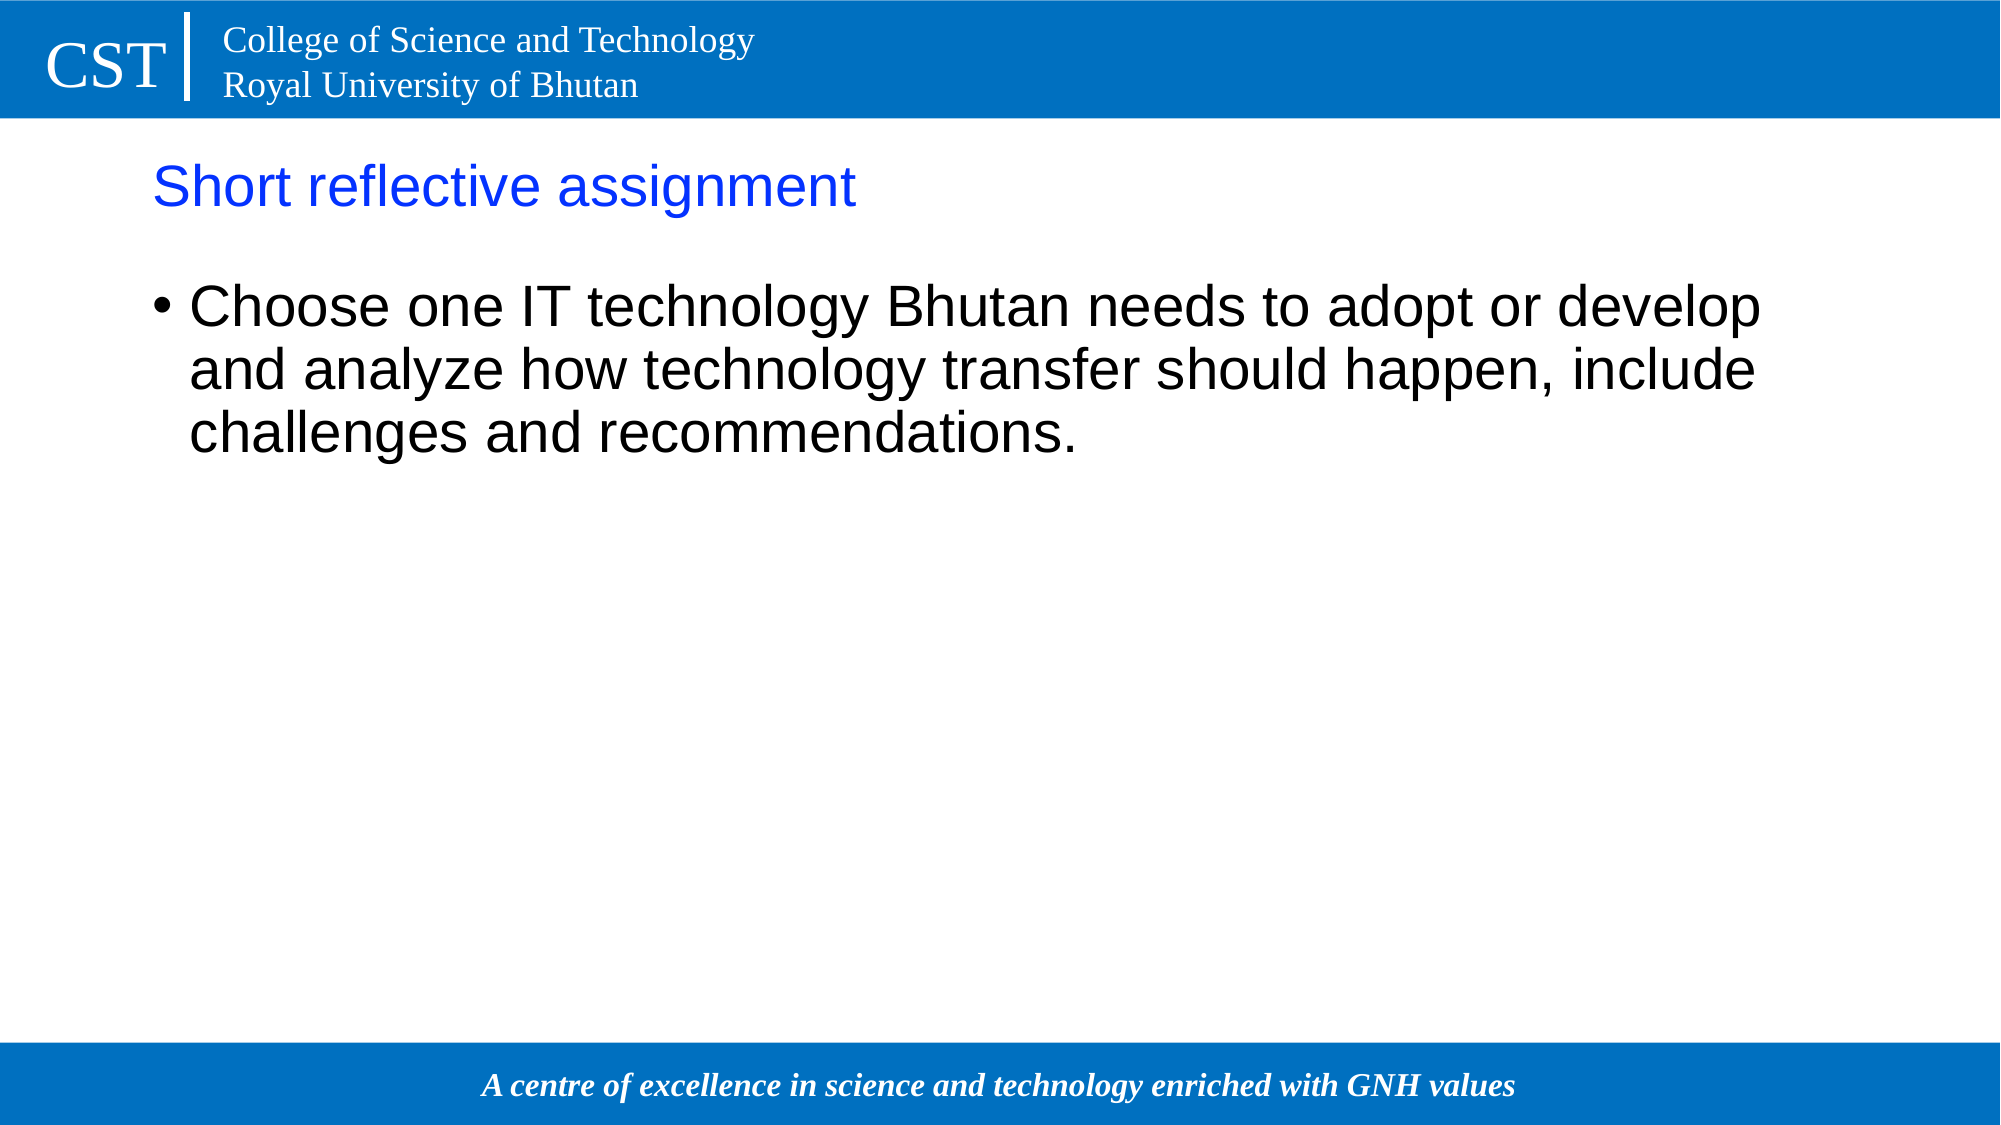

# Short reflective assignment
Choose one IT technology Bhutan needs to adopt or develop and analyze how technology transfer should happen, include challenges and recommendations.